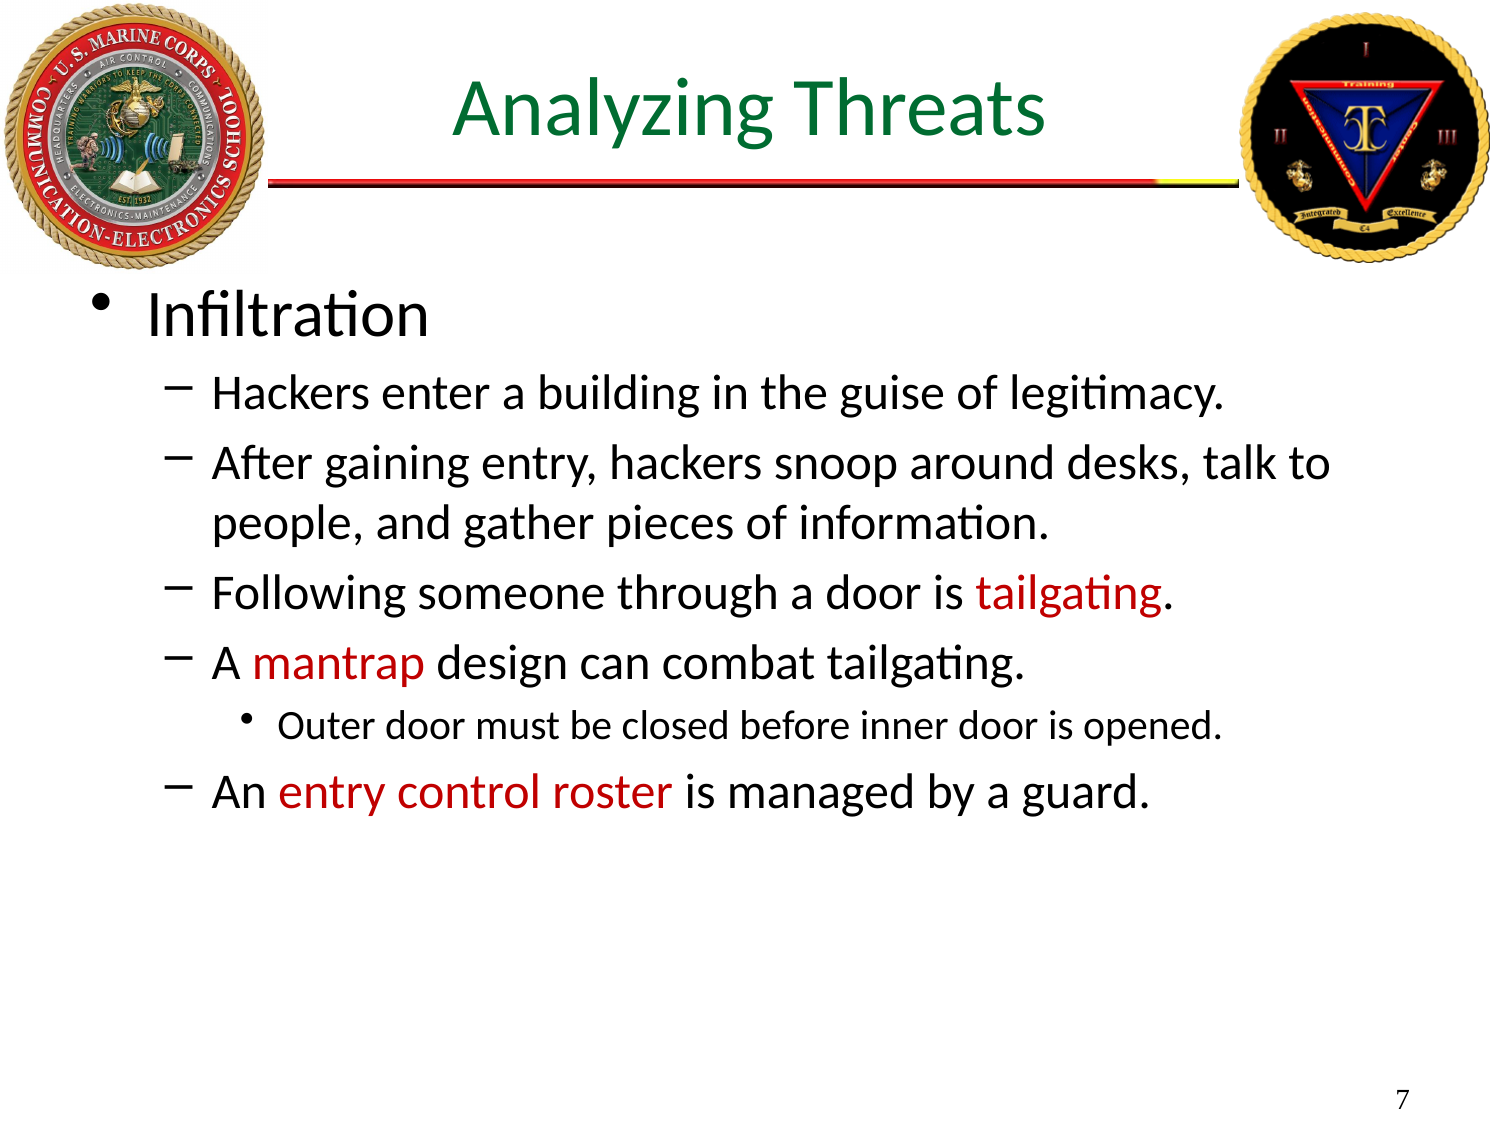

# Analyzing Threats
Infiltration
Hackers enter a building in the guise of legitimacy.
After gaining entry, hackers snoop around desks, talk to people, and gather pieces of information.
Following someone through a door is tailgating.
A mantrap design can combat tailgating.
Outer door must be closed before inner door is opened.
An entry control roster is managed by a guard.